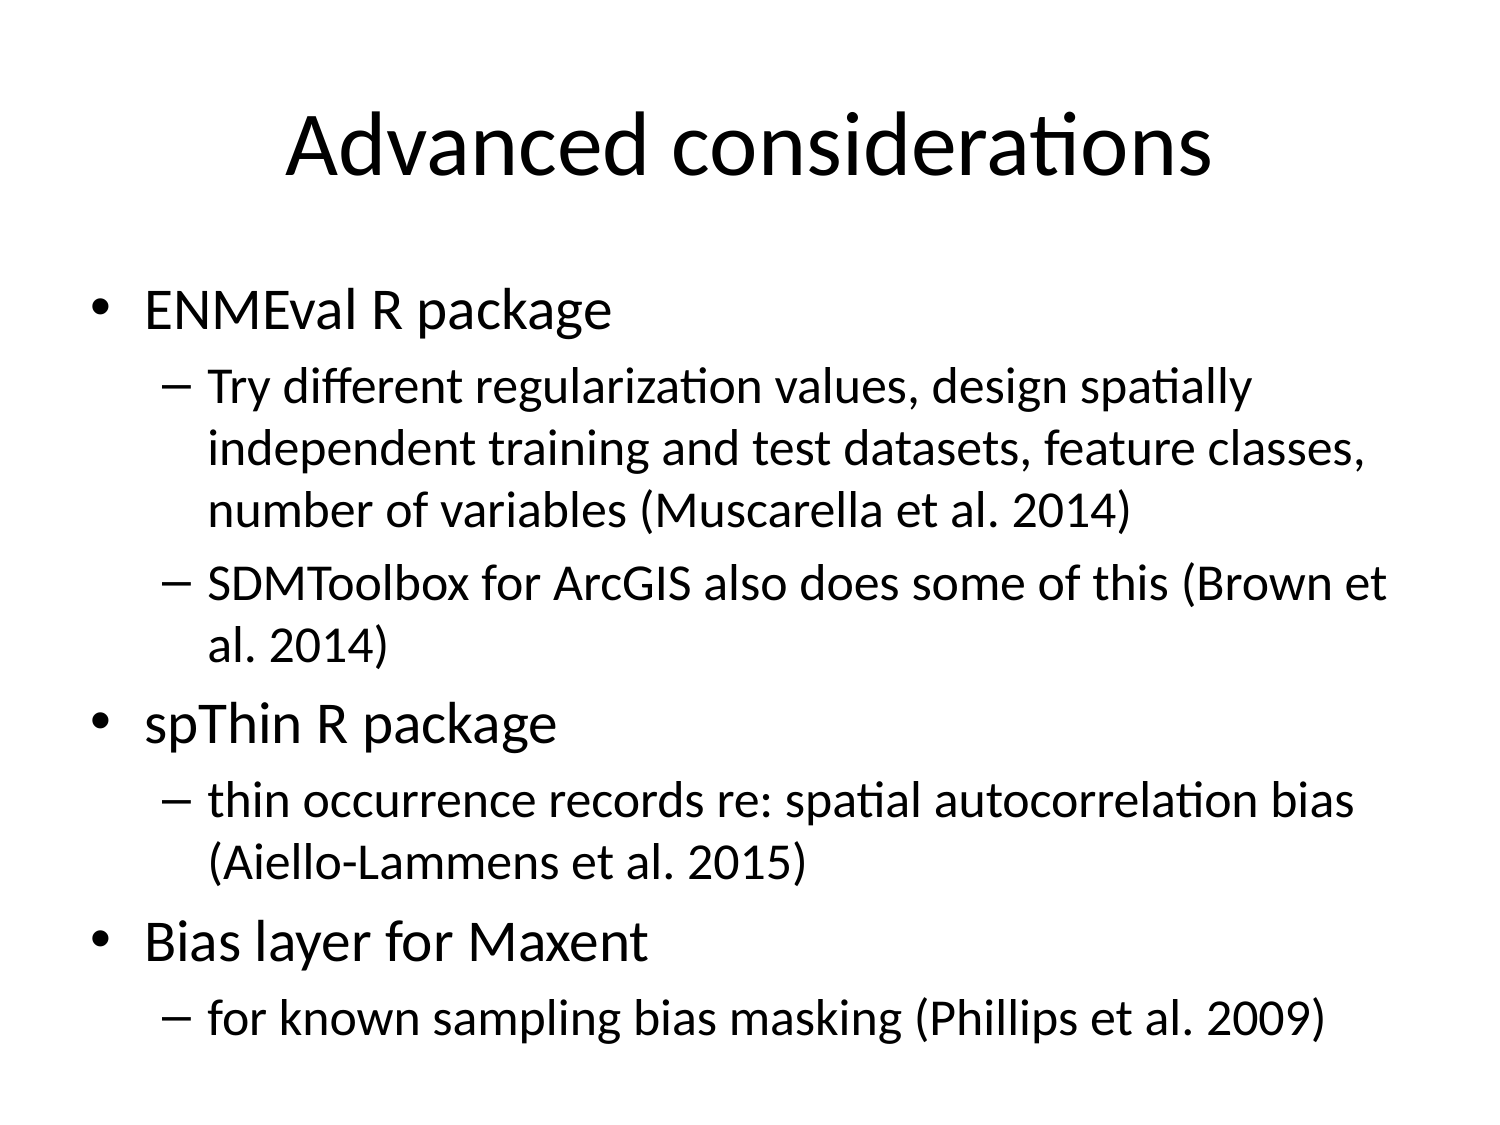

# Advanced considerations
ENMEval R package
Try different regularization values, design spatially independent training and test datasets, feature classes, number of variables (Muscarella et al. 2014)
SDMToolbox for ArcGIS also does some of this (Brown et al. 2014)
spThin R package
thin occurrence records re: spatial autocorrelation bias (Aiello-Lammens et al. 2015)
Bias layer for Maxent
for known sampling bias masking (Phillips et al. 2009)